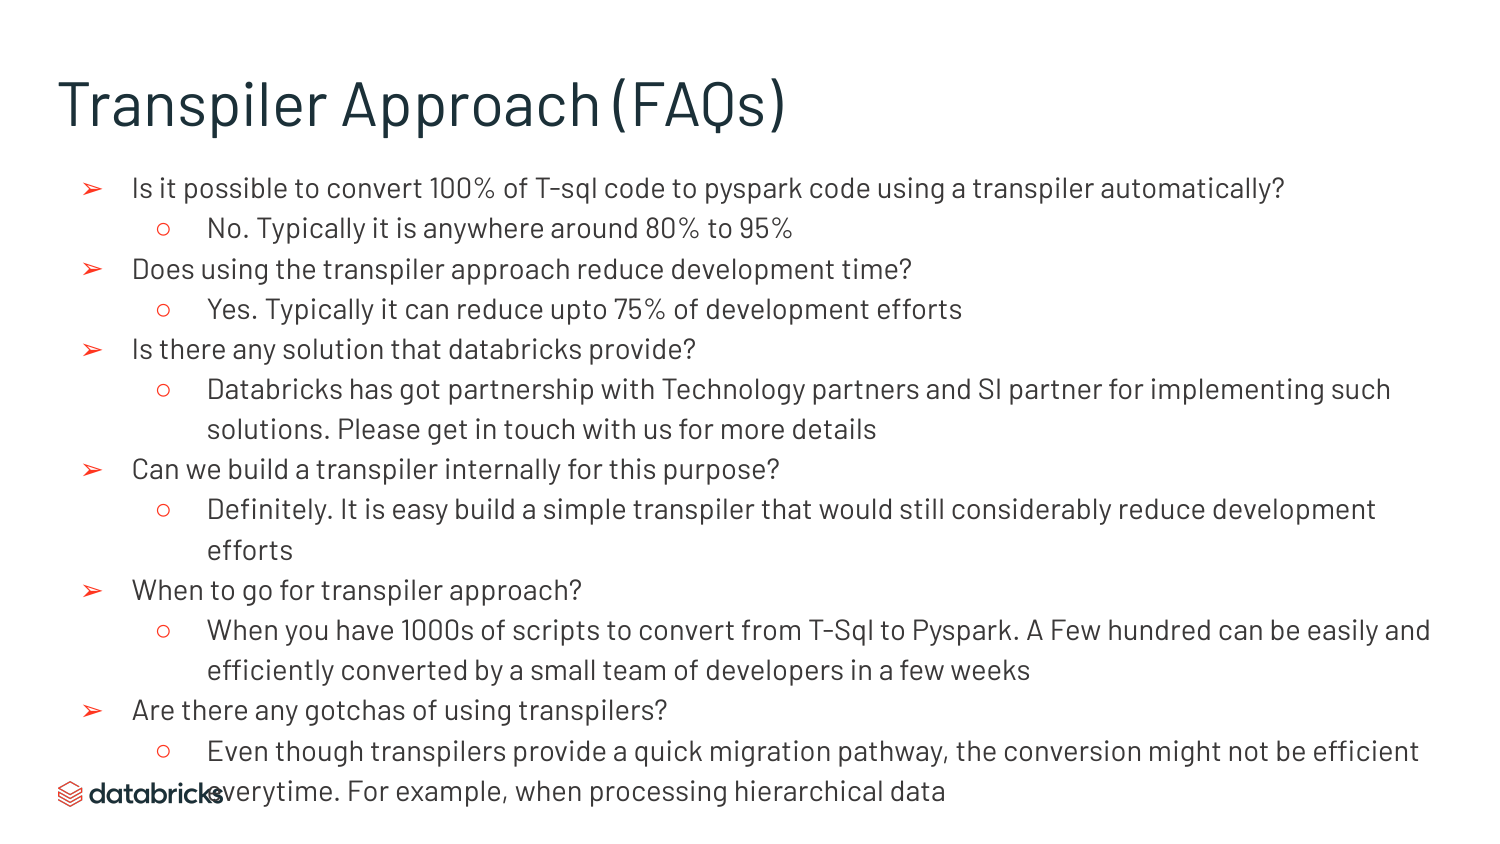

# Transpiler Approach (FAQs)
Is it possible to convert 100% of T-sql code to pyspark code using a transpiler automatically?
No. Typically it is anywhere around 80% to 95%
Does using the transpiler approach reduce development time?
Yes. Typically it can reduce upto 75% of development efforts
Is there any solution that databricks provide?
Databricks has got partnership with Technology partners and SI partner for implementing such solutions. Please get in touch with us for more details
Can we build a transpiler internally for this purpose?
Definitely. It is easy build a simple transpiler that would still considerably reduce development efforts
When to go for transpiler approach?
When you have 1000s of scripts to convert from T-Sql to Pyspark. A Few hundred can be easily and efficiently converted by a small team of developers in a few weeks
Are there any gotchas of using transpilers?
Even though transpilers provide a quick migration pathway, the conversion might not be efficient everytime. For example, when processing hierarchical data